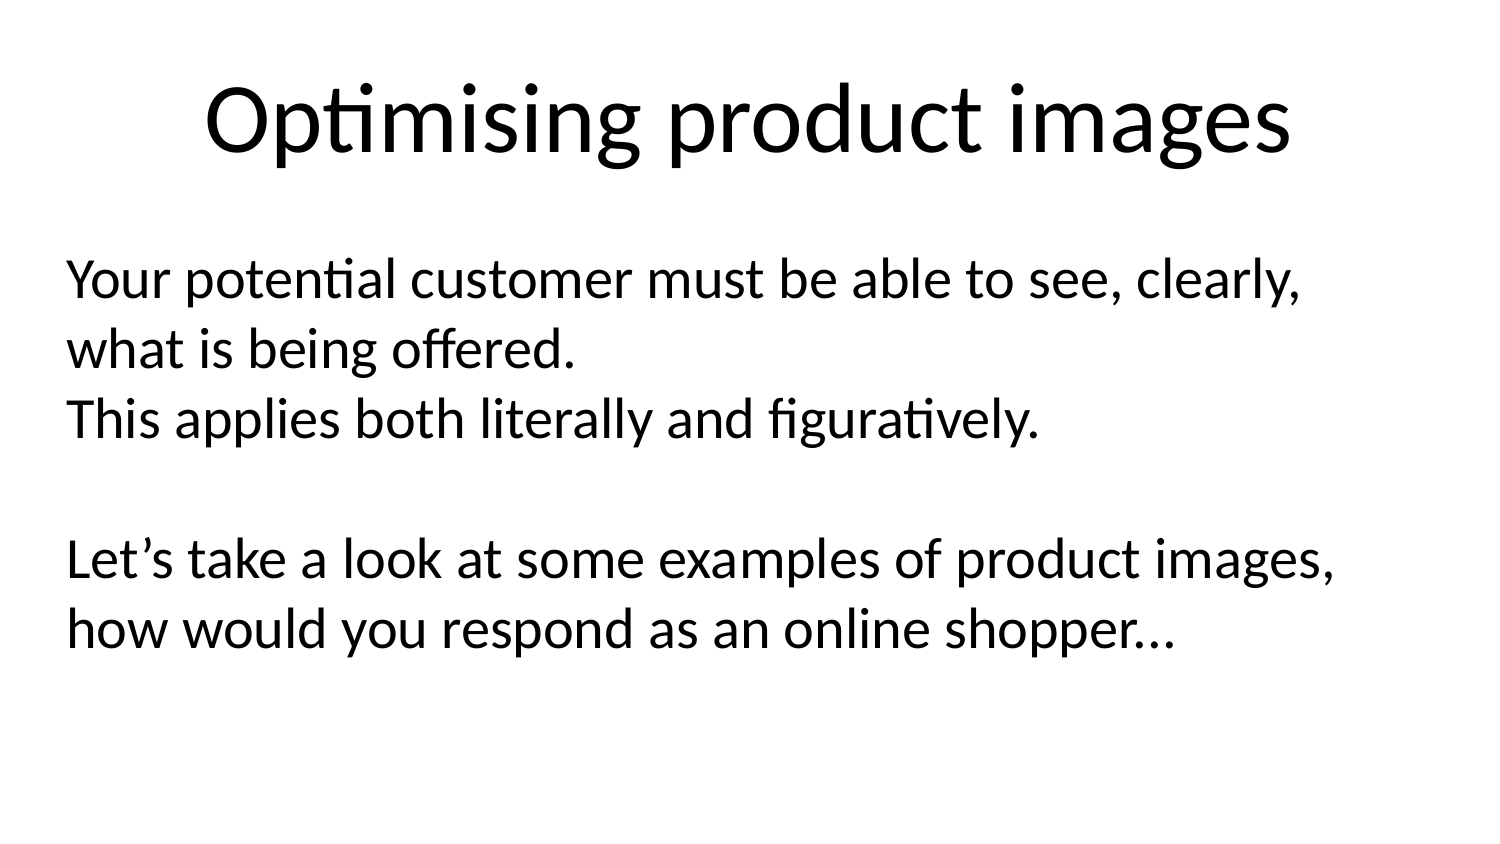

Optimising product images
Your potential customer must be able to see, clearly, what is being offered.
This applies both literally and figuratively.

Let’s take a look at some examples of product images, how would you respond as an online shopper...